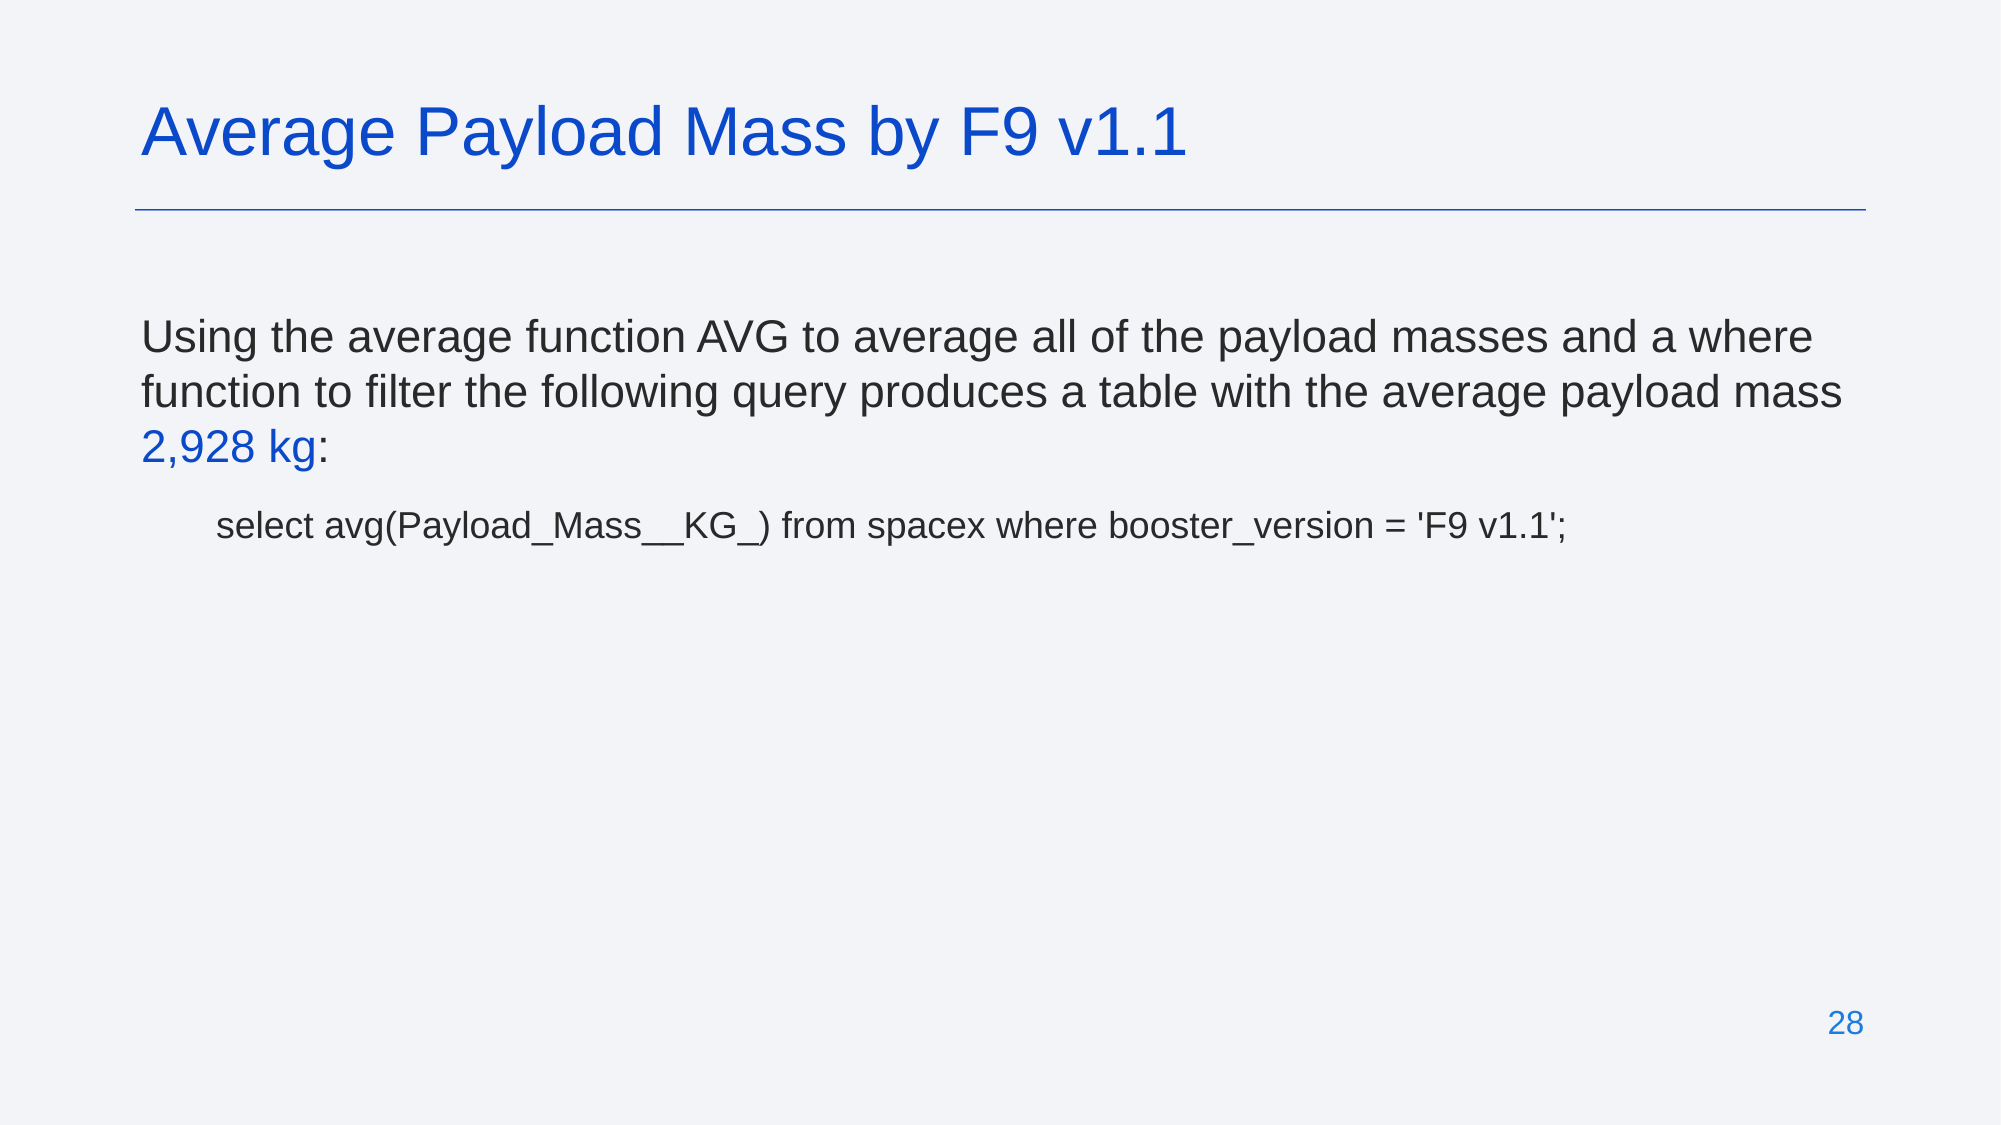

Average Payload Mass by F9 v1.1
Using the average function AVG to average all of the payload masses and a where function to filter the following query produces a table with the average payload mass 2,928 kg:
select avg(Payload_Mass__KG_) from spacex where booster_version = 'F9 v1.1';
28